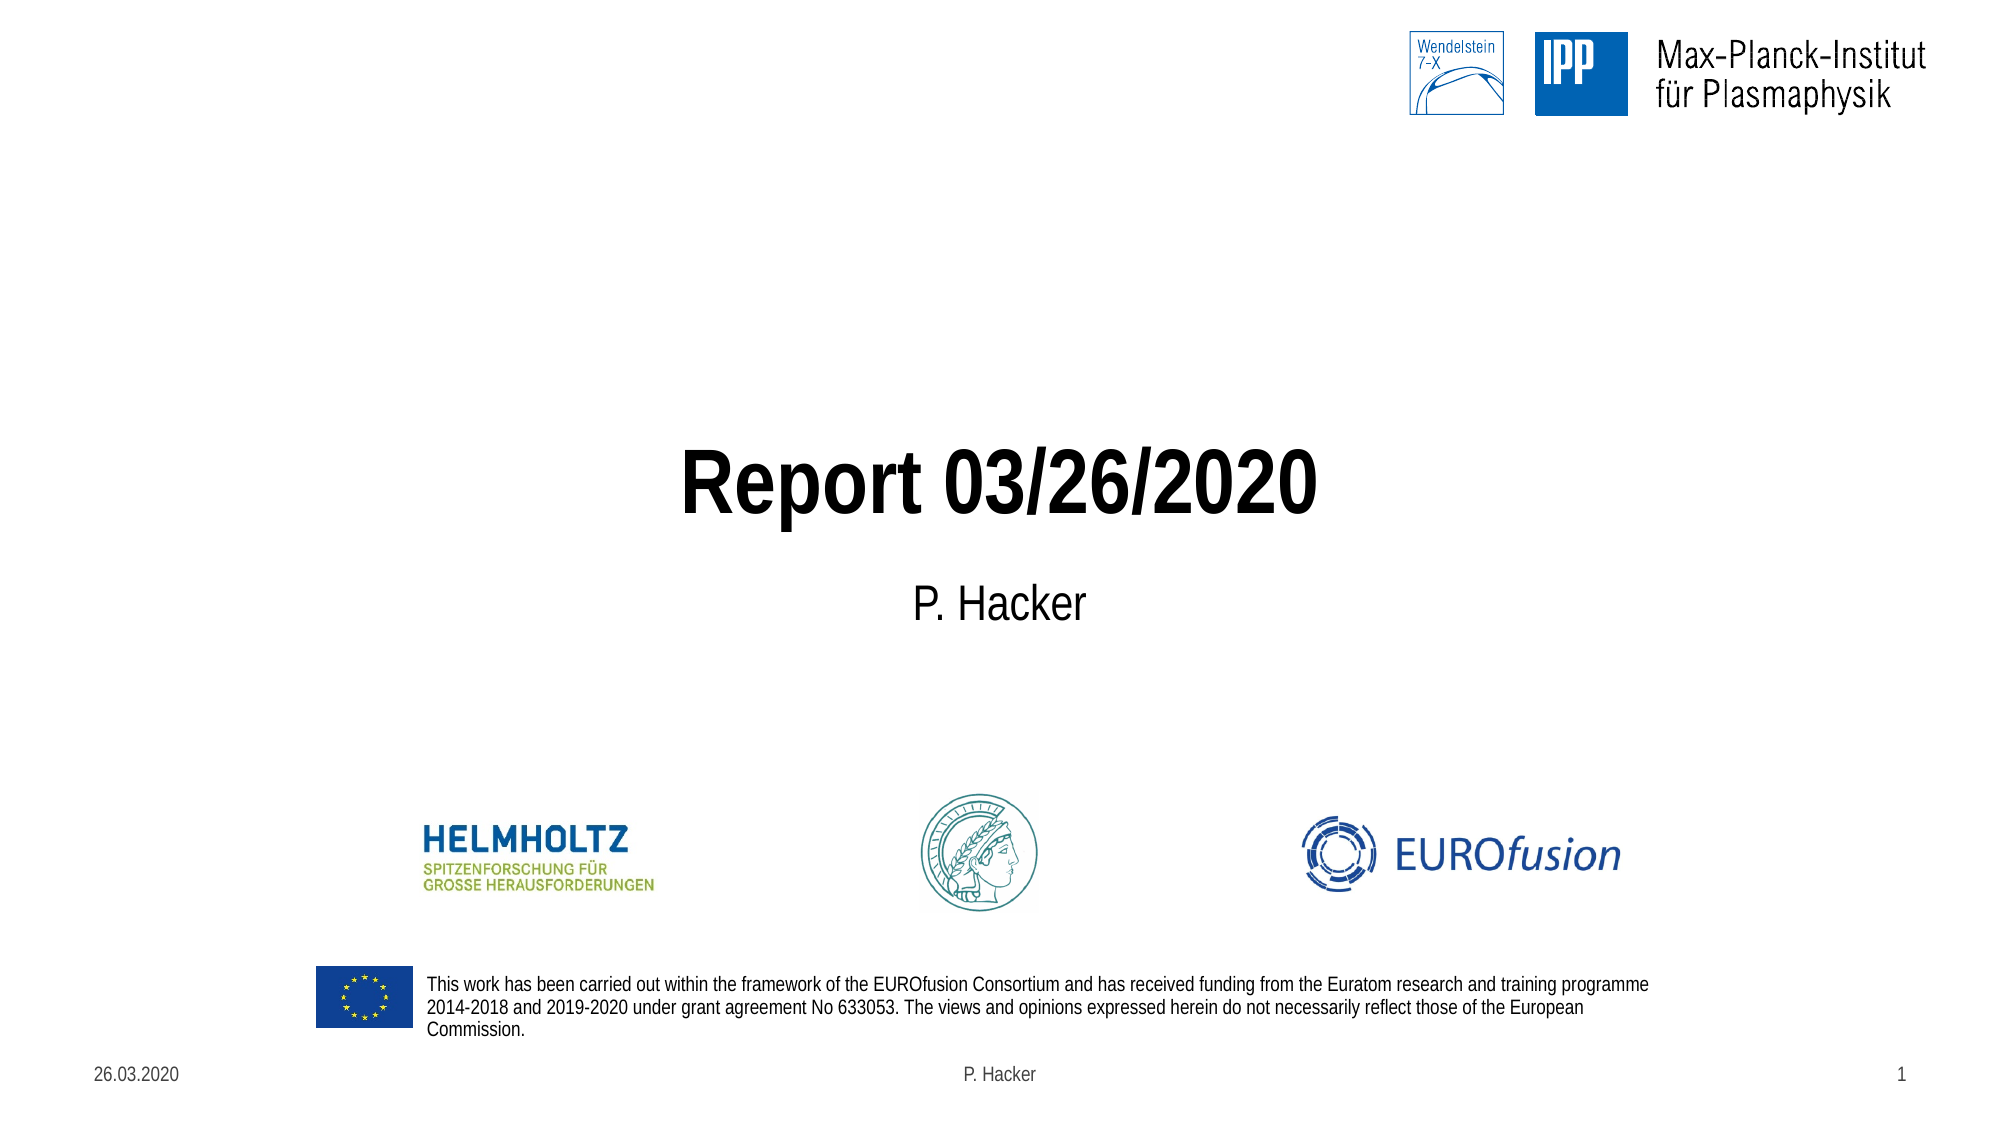

# Report 03/26/2020
P. Hacker
26.03.2020
P. Hacker
1